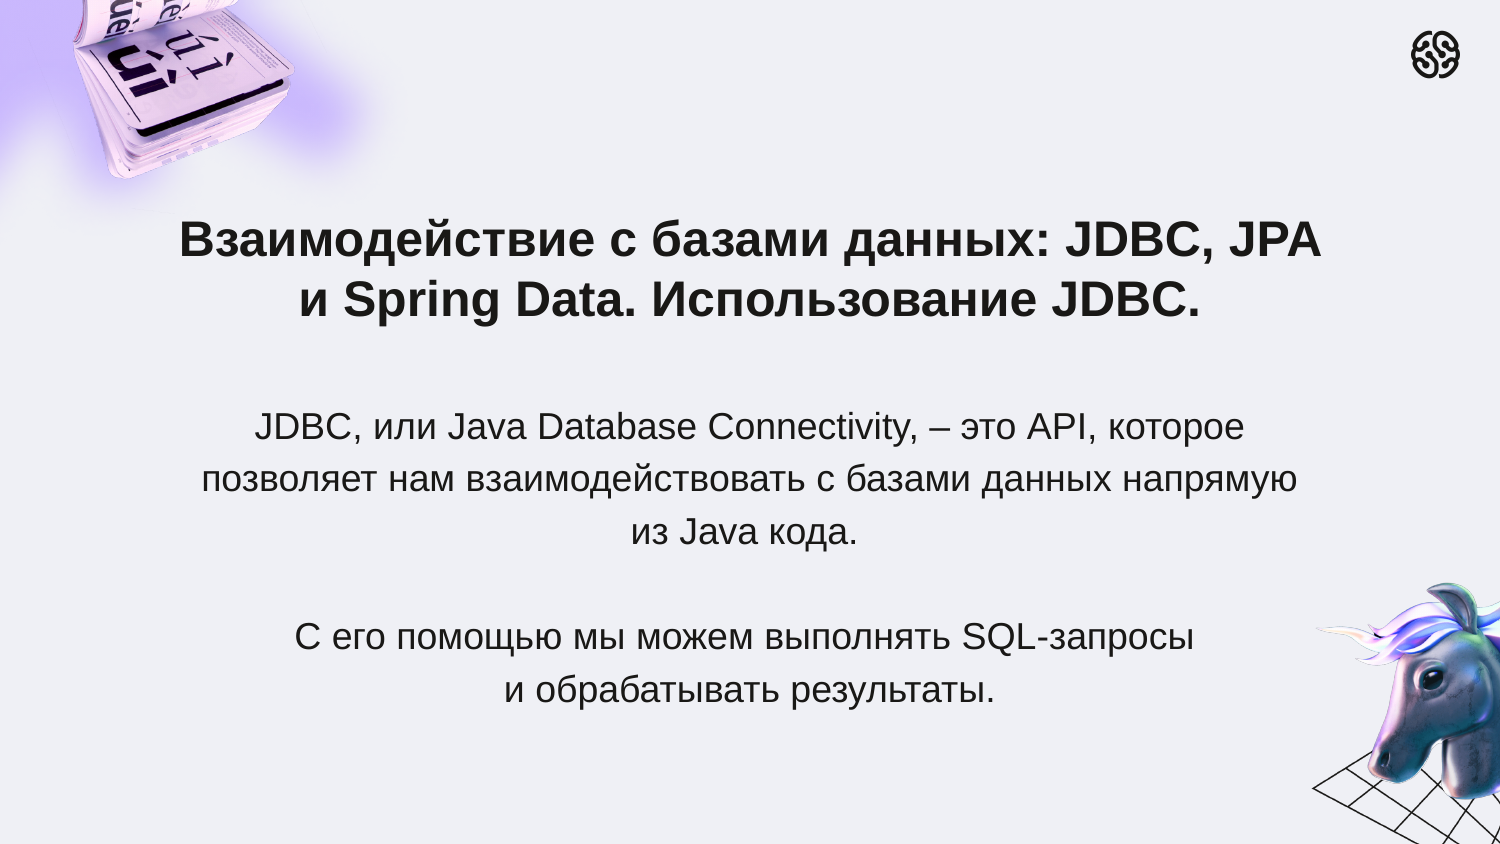

Взаимодействие с базами данных: JDBC, JPA и Spring Data. Использование JDBC.
JDBC, или Java Database Connectivity, – это API, которое позволяет нам взаимодействовать с базами данных напрямую из Java кода.

С его помощью мы можем выполнять SQL-запросы
и обрабатывать результаты.